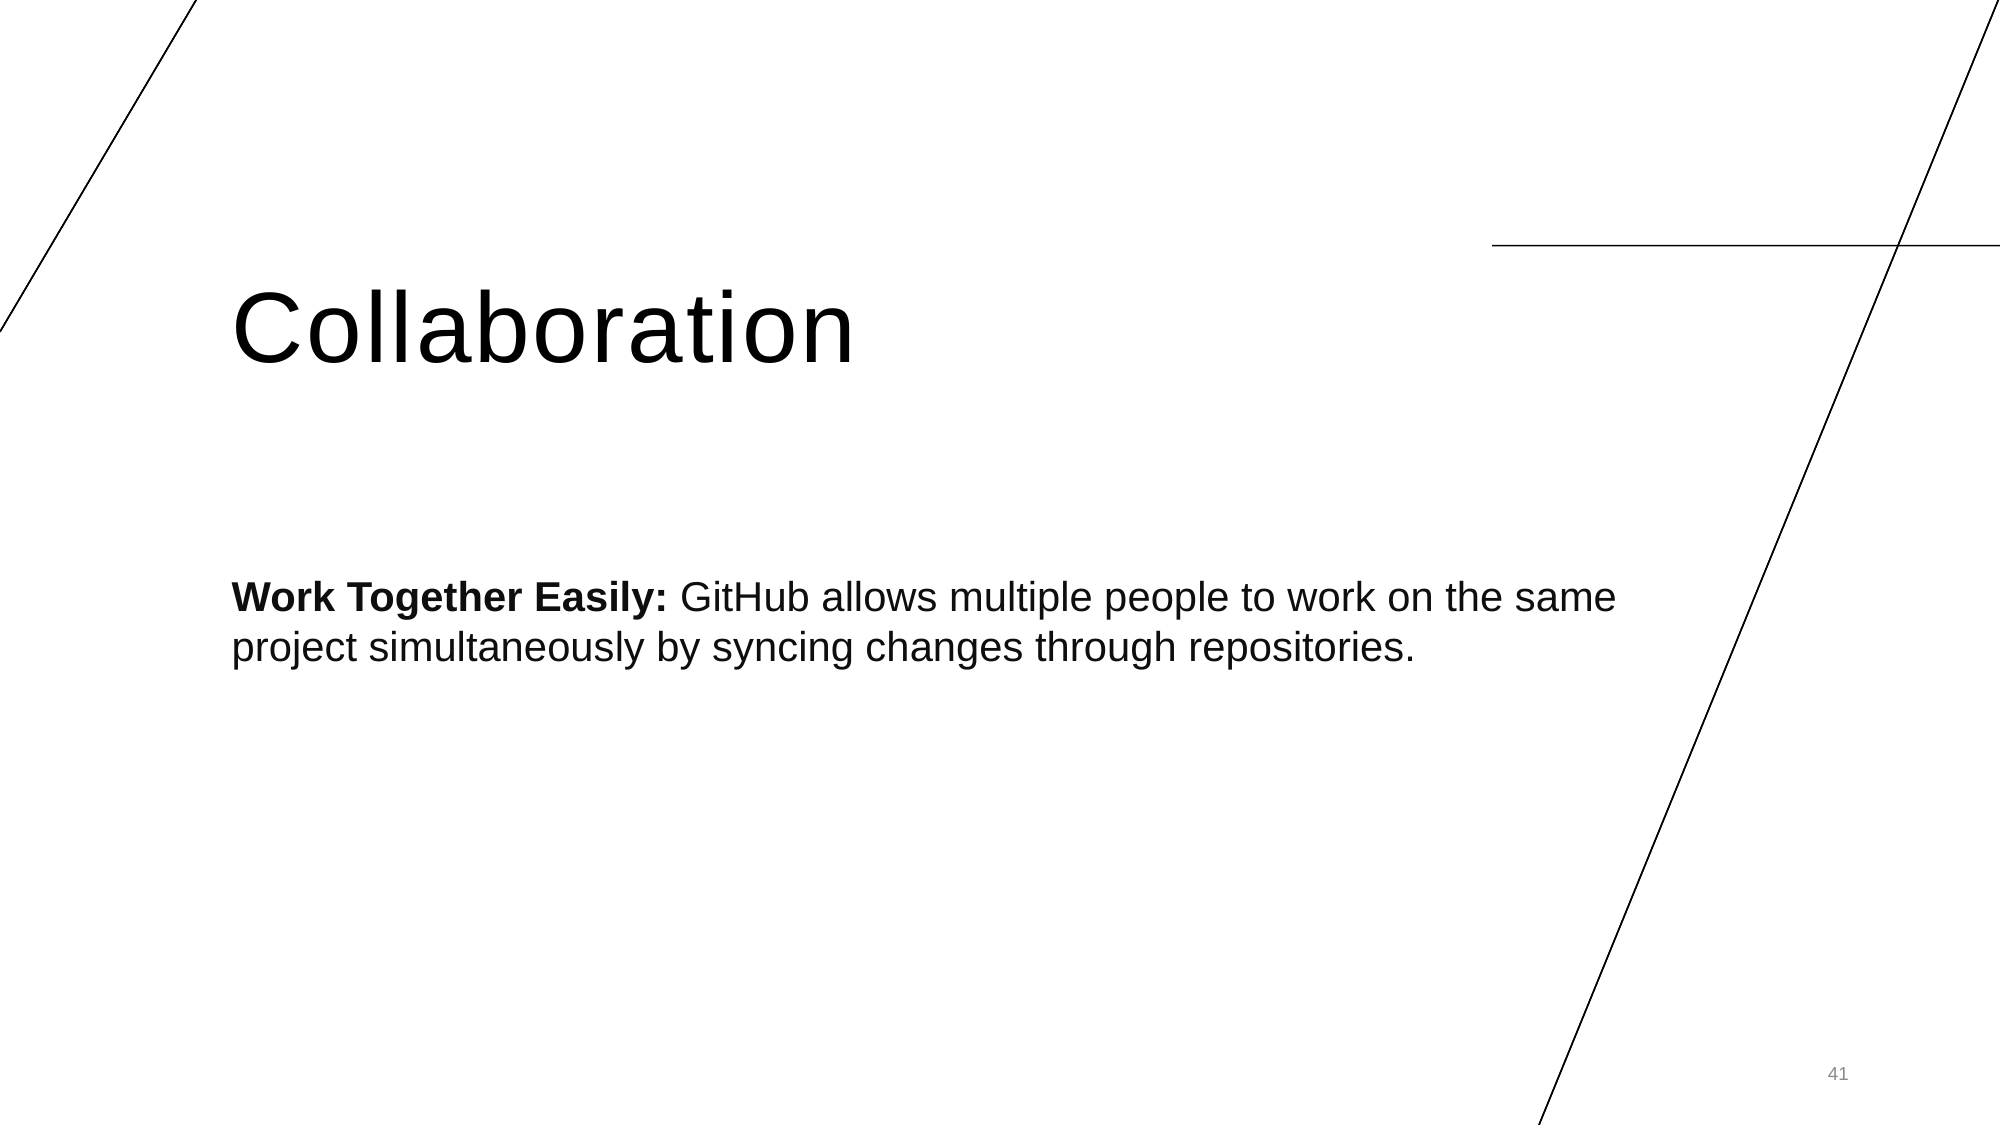

# Collaboration
Work Together Easily: GitHub allows multiple people to work on the same project simultaneously by syncing changes through repositories.
41